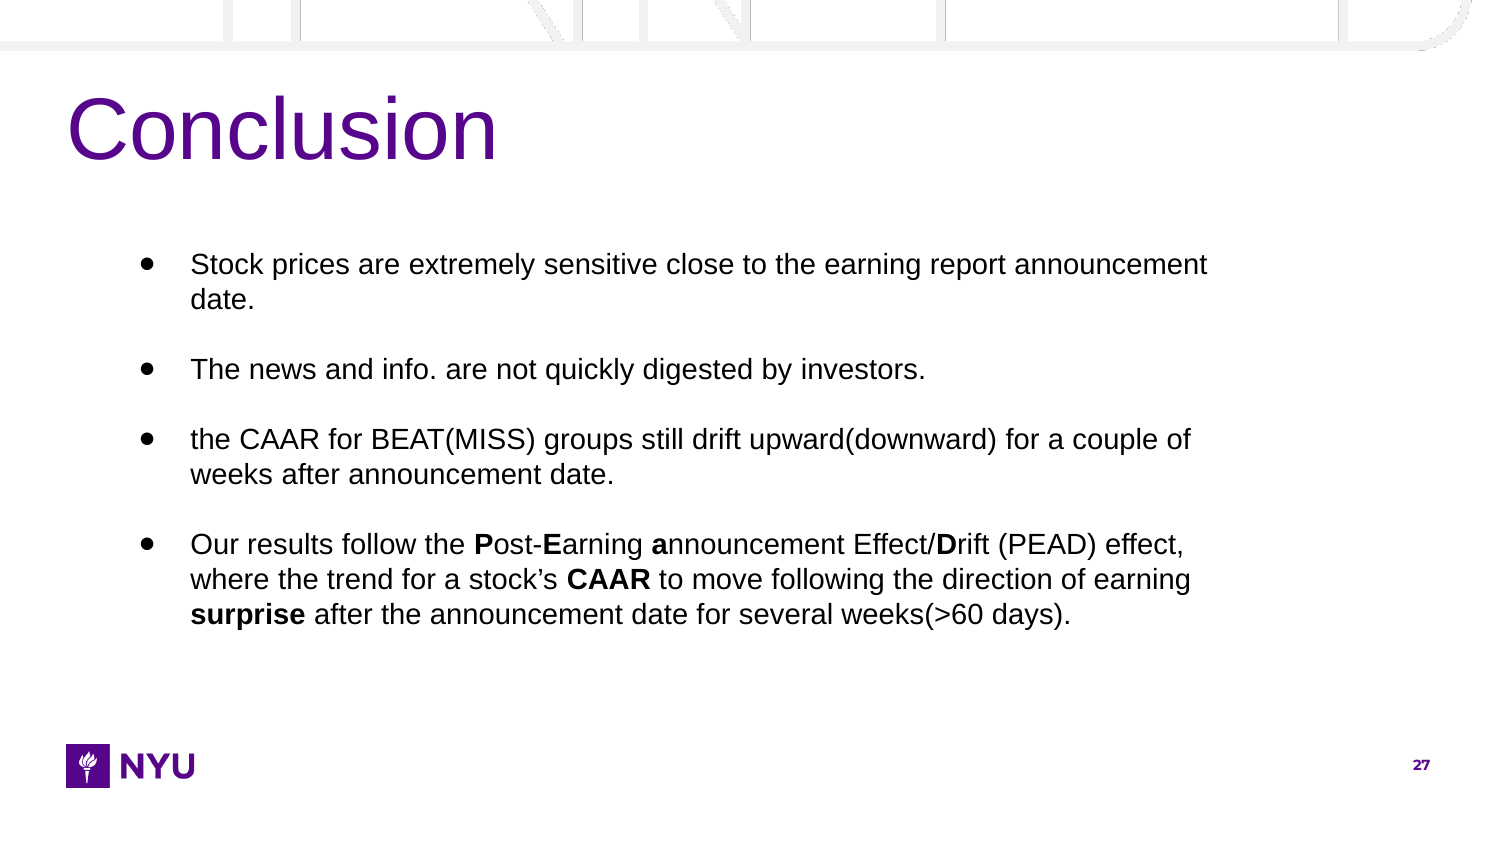

# Conclusion
Stock prices are extremely sensitive close to the earning report announcement date.

The news and info. are not quickly digested by investors.

the CAAR for BEAT(MISS) groups still drift upward(downward) for a couple of weeks after announcement date.

Our results follow the Post-Earning announcement Effect/Drift (PEAD) effect, where the trend for a stock’s CAAR to move following the direction of earning surprise after the announcement date for several weeks(>60 days).